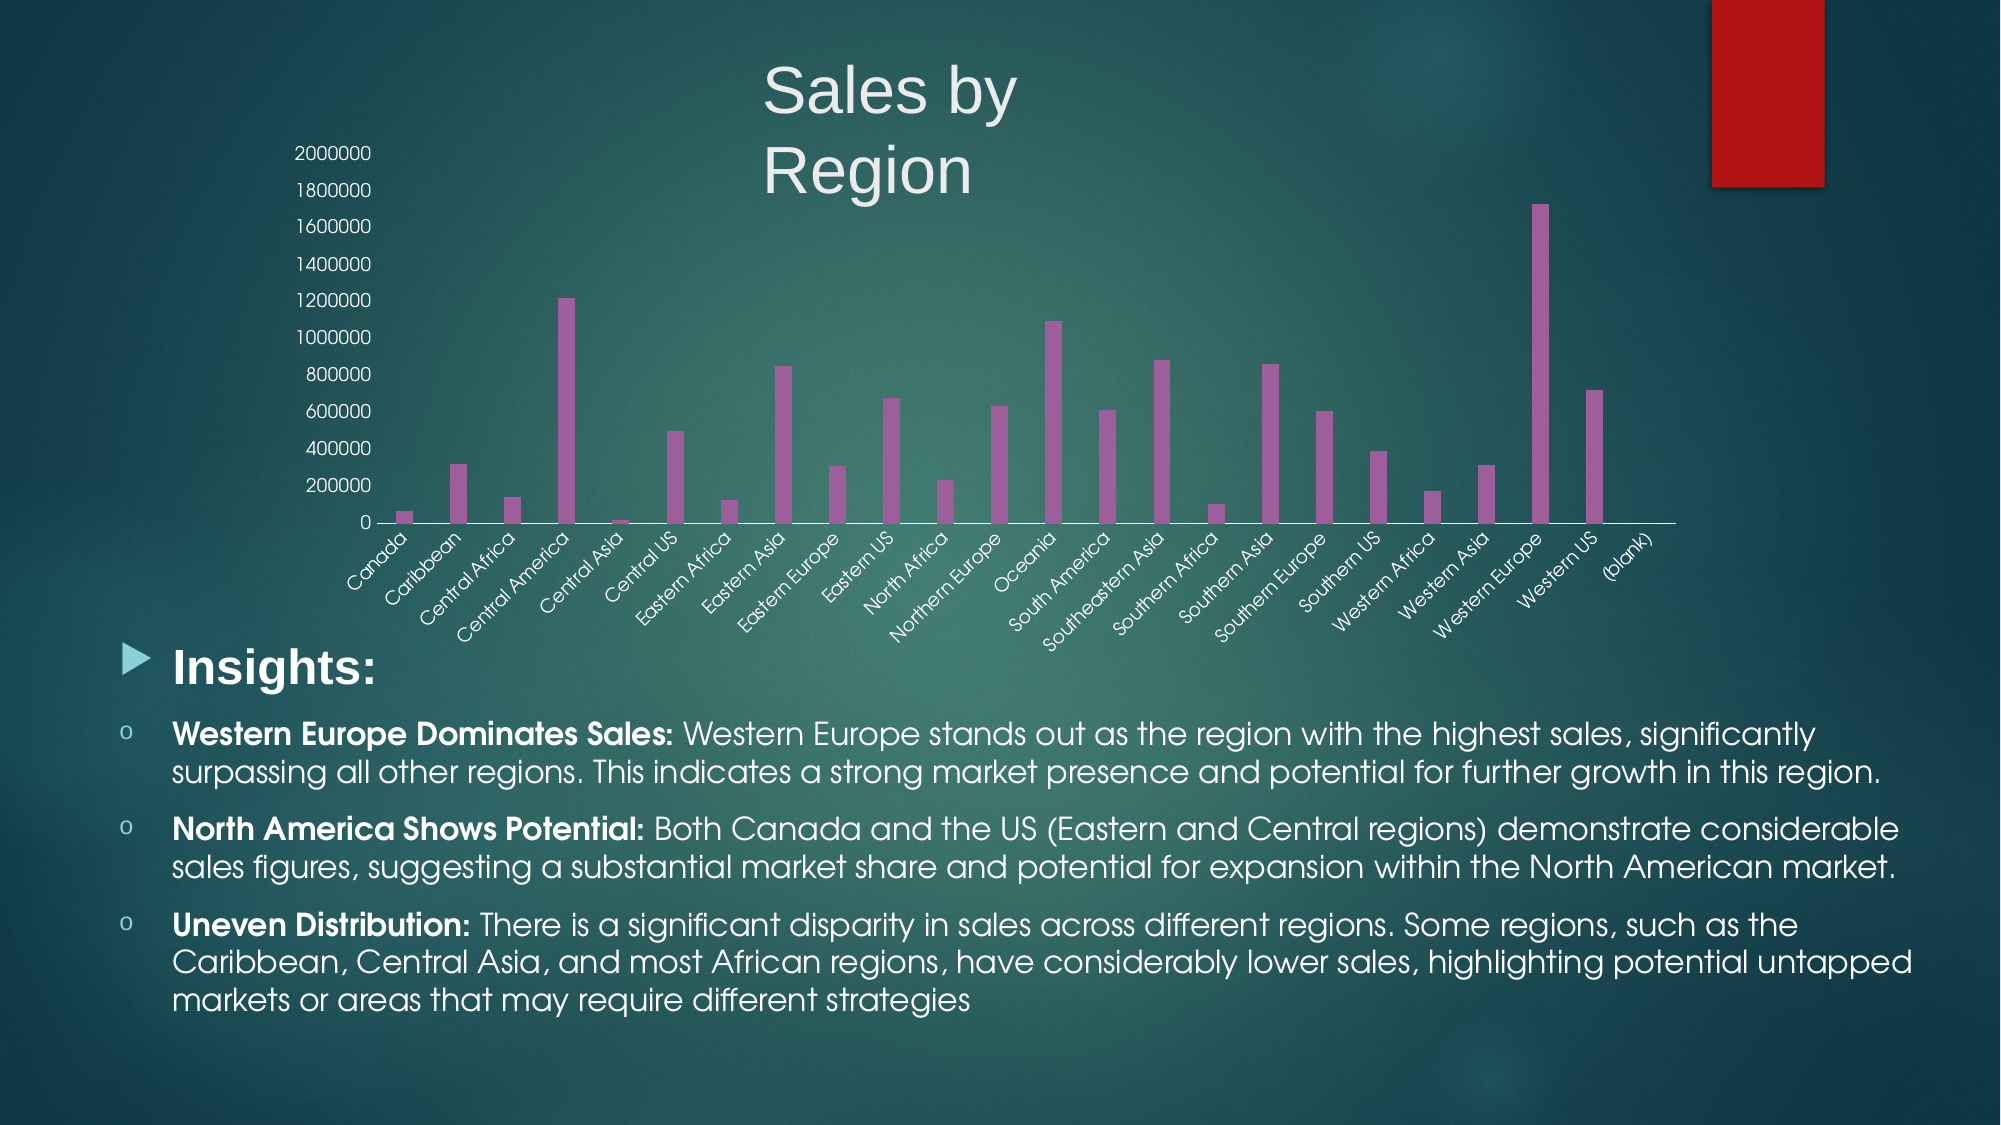

# Sales by Region

### Chart

| Category |  |
|---|---|
| Canada | 66928.17000000004 |
| Caribbean | 324280.8610400008 |
| Central Africa | 143630.0100000002 |
| Central America | 1223100.6281600003 |
| Central Asia | 19311.459000000013 |
| Central US | 501239.89080000133 |
| Eastern Africa | 127856.01900000006 |
| Eastern Asia | 855059.3909999978 |
| Eastern Europe | 310033.4400000002 |
| Eastern US | 678781.24 |
| North Africa | 233216.6099999998 |
| Northern Europe | 636779.1569999966 |
| Oceania | 1100184.6119999948 |
| South America | 617223.6778800006 |
| Southeastern Asia | 884423.1690000044 |
| Southern Africa | 105191.76 |
| Southern Asia | 866572.6769999947 |
| Southern Europe | 608593.9680000006 |
| Southern US | 391721.90499999974 |
| Western Africa | 173878.81200000044 |
| Western Asia | 317106.96000000107 |
| Western Europe | 1731929.6684999957 |
| Western US | 725457.8245000013 |
| (blank) | 0.0 |
Insights:
Western Europe Dominates Sales: Western Europe stands out as the region with the highest sales, significantly surpassing all other regions. This indicates a strong market presence and potential for further growth in this region.
North America Shows Potential: Both Canada and the US (Eastern and Central regions) demonstrate considerable sales figures, suggesting a substantial market share and potential for expansion within the North American market.
Uneven Distribution: There is a significant disparity in sales across different regions. Some regions, such as the Caribbean, Central Asia, and most African regions, have considerably lower sales, highlighting potential untapped markets or areas that may require different strategies